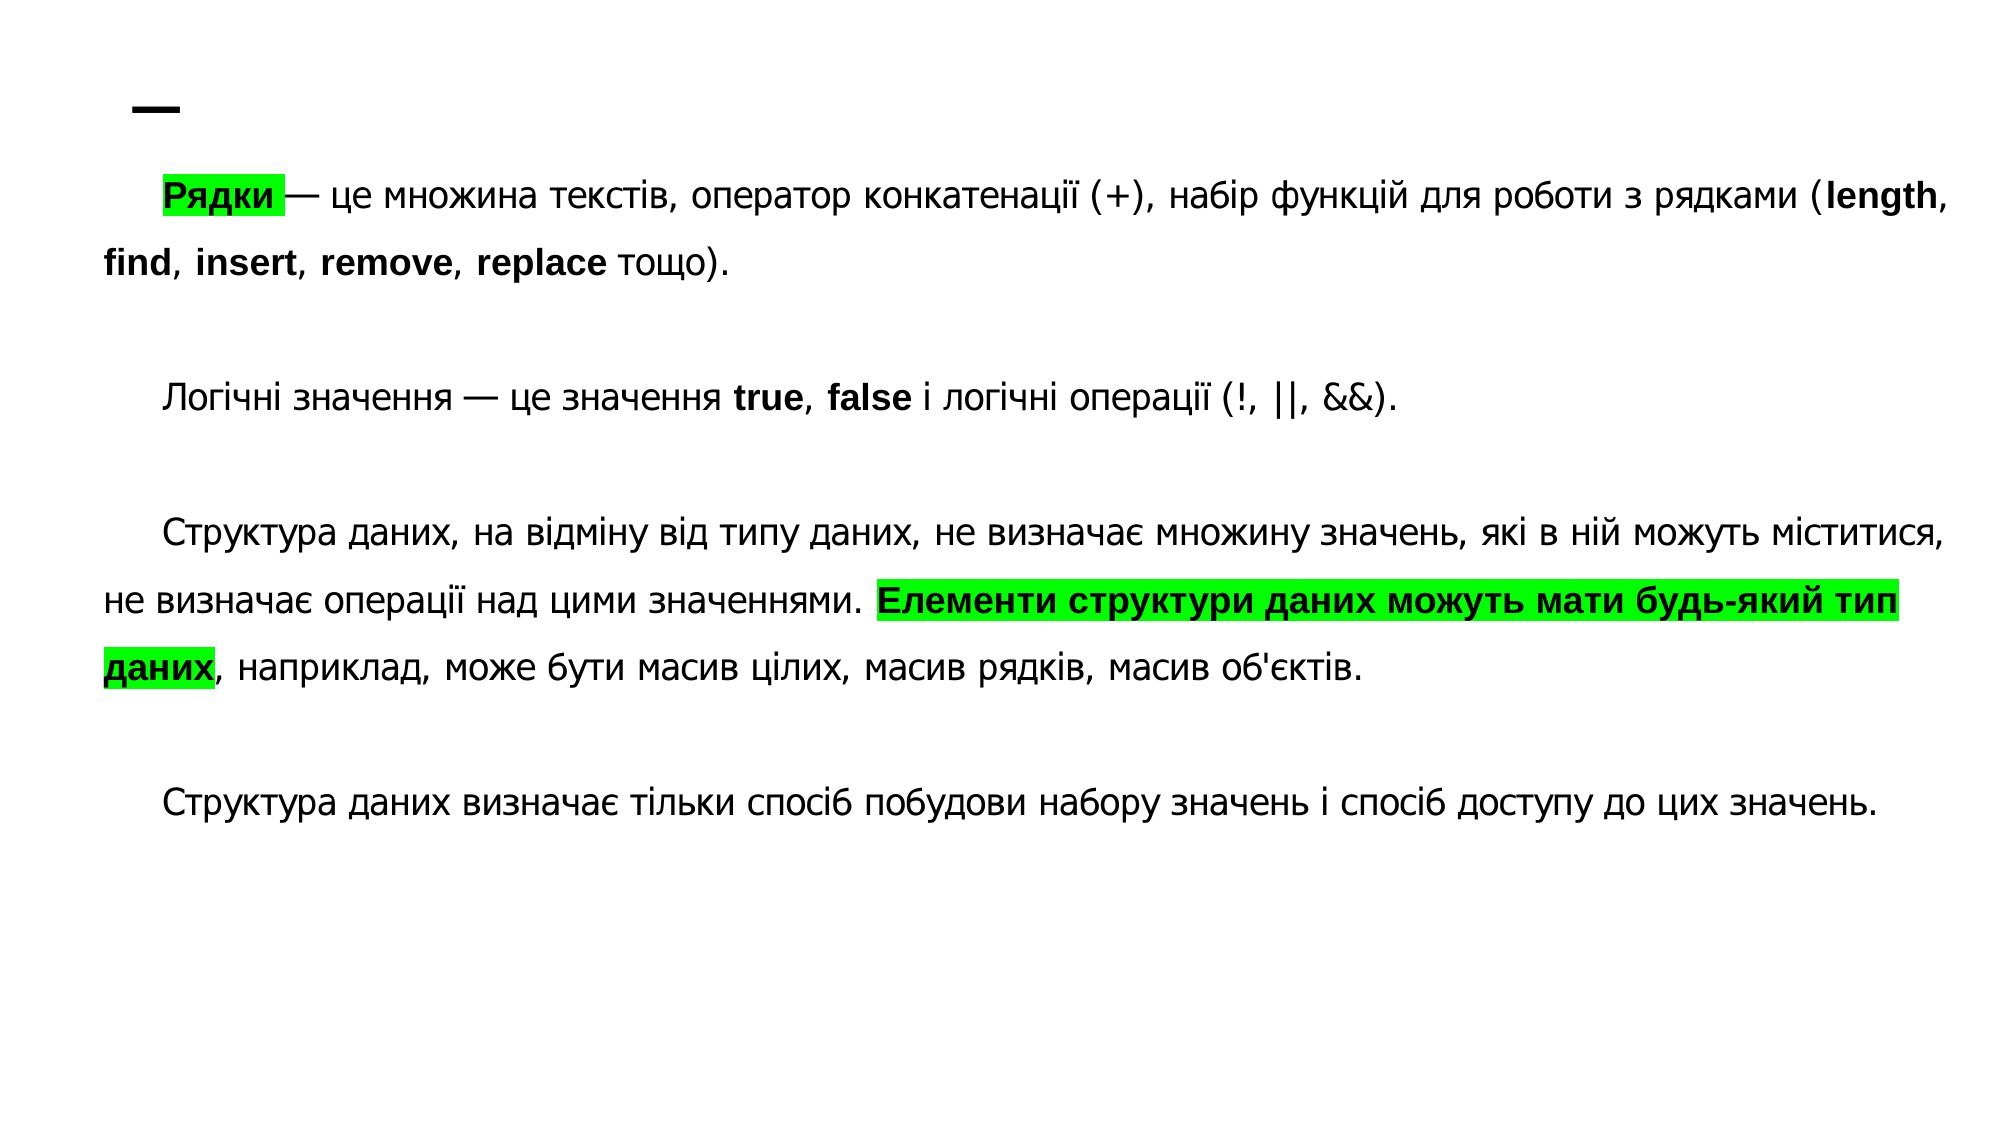

# _
Рядки — це множина текстів, оператор конкатенації (+), набір функцій для роботи з рядками (length, find, insert, remove, replace тощо).

Логічні значення — це значення true, false і логічні операції (!, ||, &&).

Структура даних, на відміну від типу даних, не визначає множину значень, які в ній можуть міститися, не визначає операції над цими значеннями. Елементи структури даних можуть мати будь-який тип даних, наприклад, може бути масив цілих, масив рядків, масив об'єктів.

Структура даних визначає тільки спосіб побудови набору значень і спосіб доступу до цих значень.